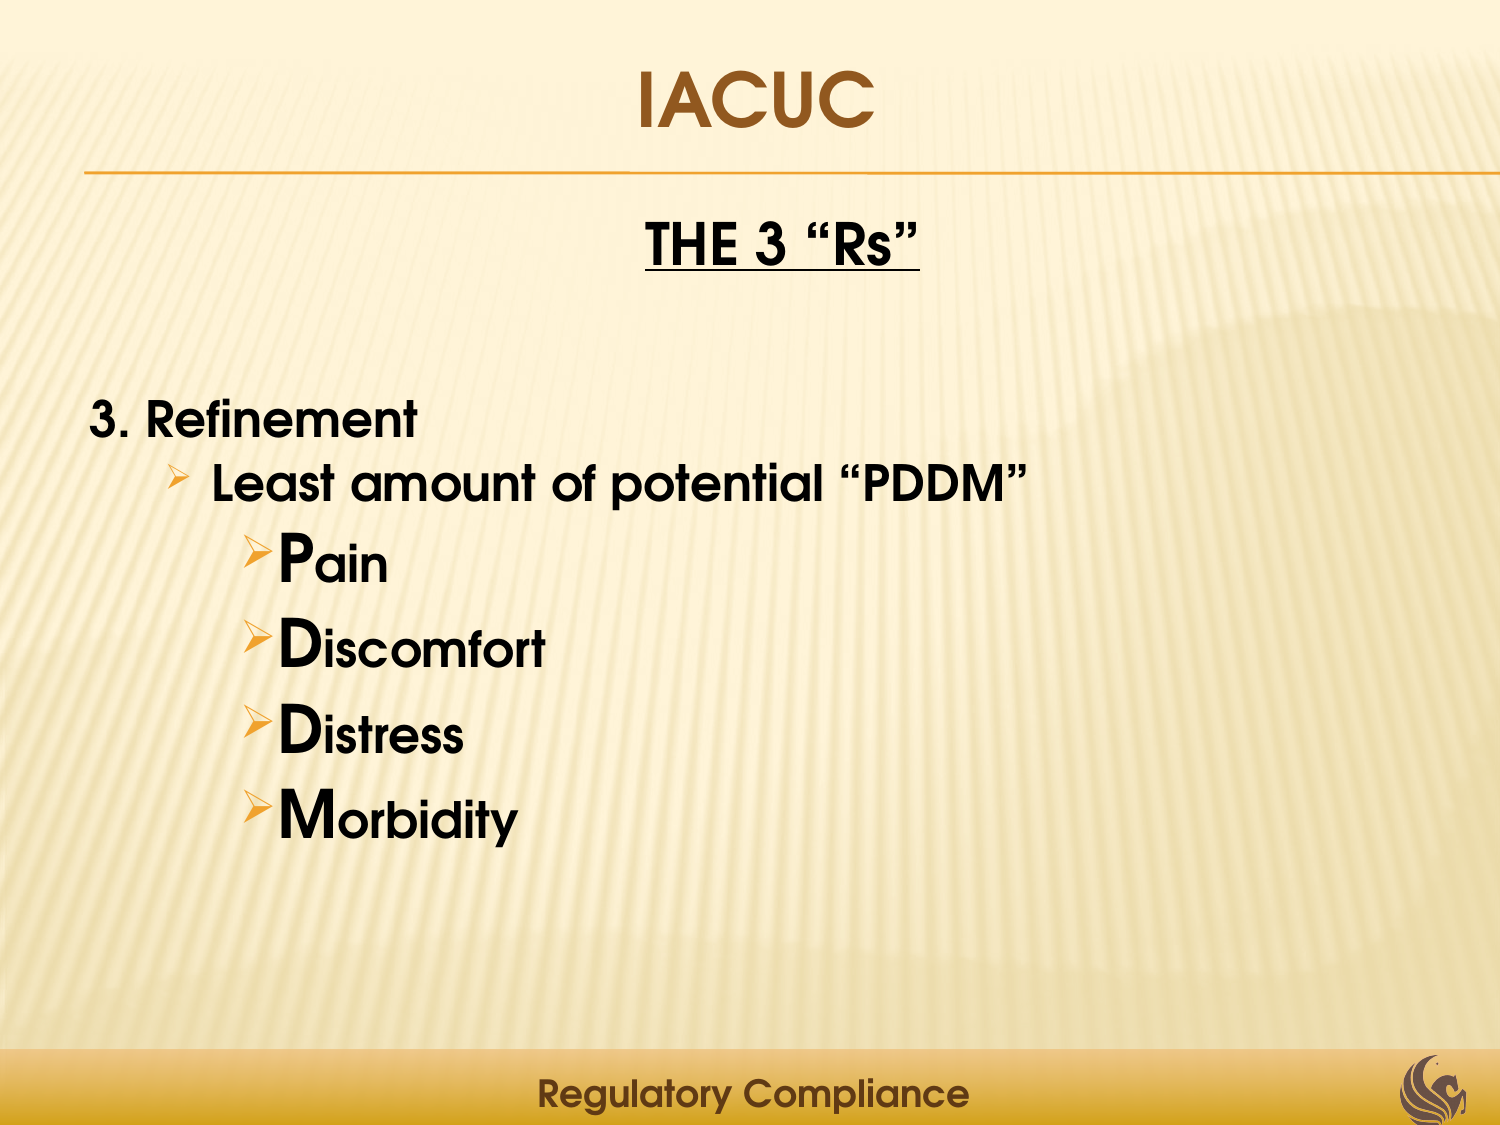

IACUC
THE 3 “Rs”

3. Refinement
Least amount of potential “PDDM”
Pain
Discomfort
Distress
Morbidity
Regulatory Compliance